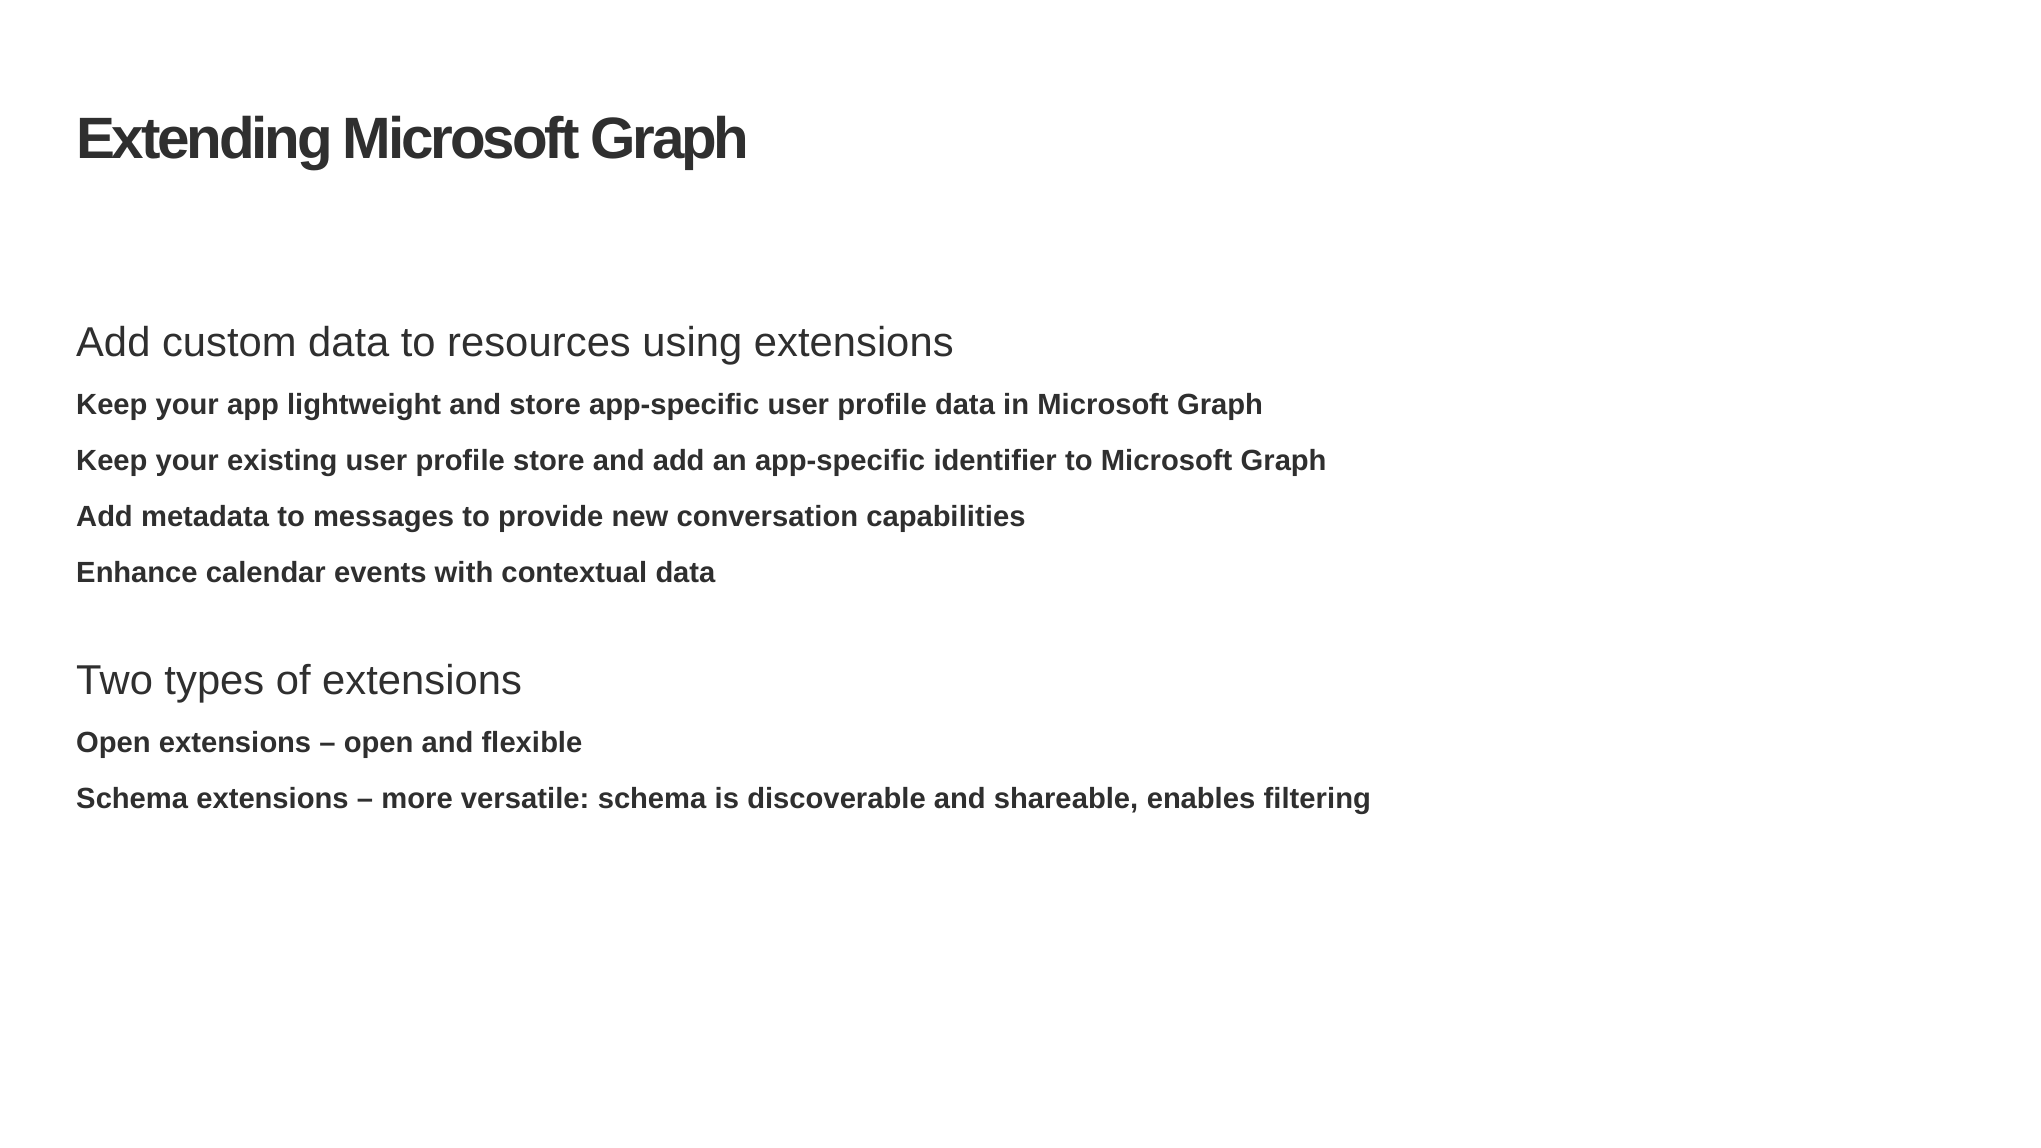

# Extending Microsoft Graph
Add custom data to resources using extensions
Keep your app lightweight and store app-specific user profile data in Microsoft Graph
Keep your existing user profile store and add an app-specific identifier to Microsoft Graph
Add metadata to messages to provide new conversation capabilities
Enhance calendar events with contextual data

Two types of extensions
Open extensions – open and flexible
Schema extensions – more versatile: schema is discoverable and shareable, enables filtering